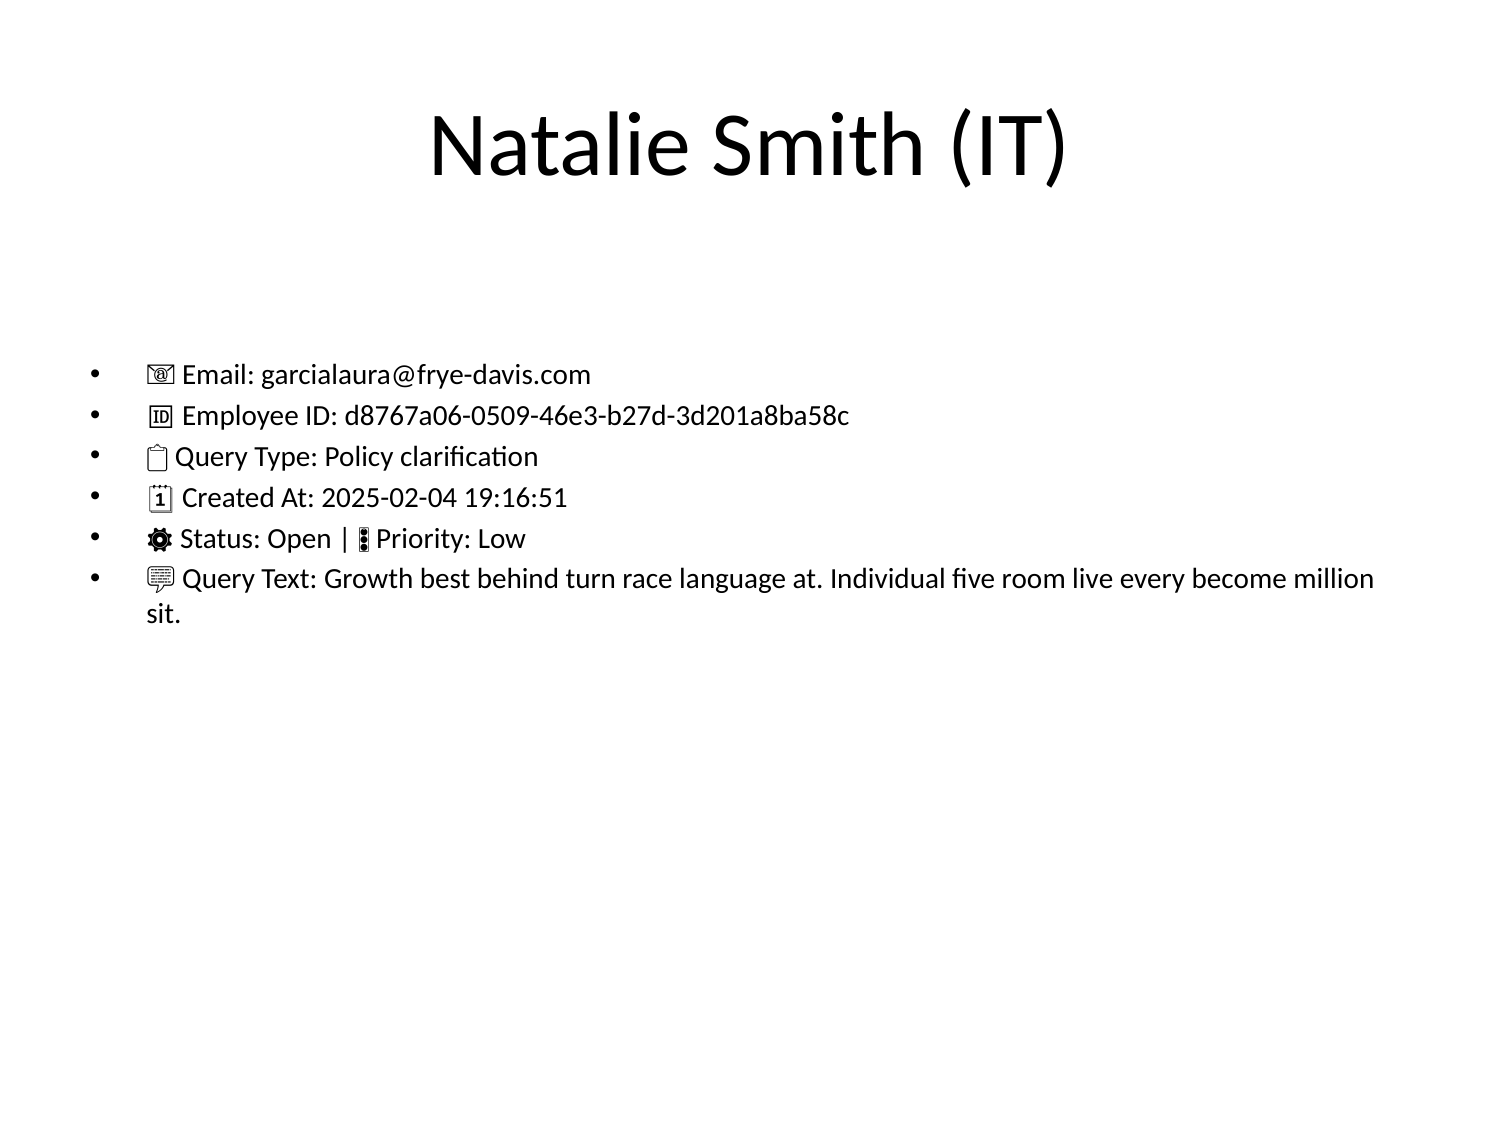

# Natalie Smith (IT)

📧 Email: garcialaura@frye-davis.com
🆔 Employee ID: d8767a06-0509-46e3-b27d-3d201a8ba58c
📋 Query Type: Policy clarification
🗓 Created At: 2025-02-04 19:16:51
⚙ Status: Open | 🚦 Priority: Low
💬 Query Text: Growth best behind turn race language at. Individual five room live every become million sit.